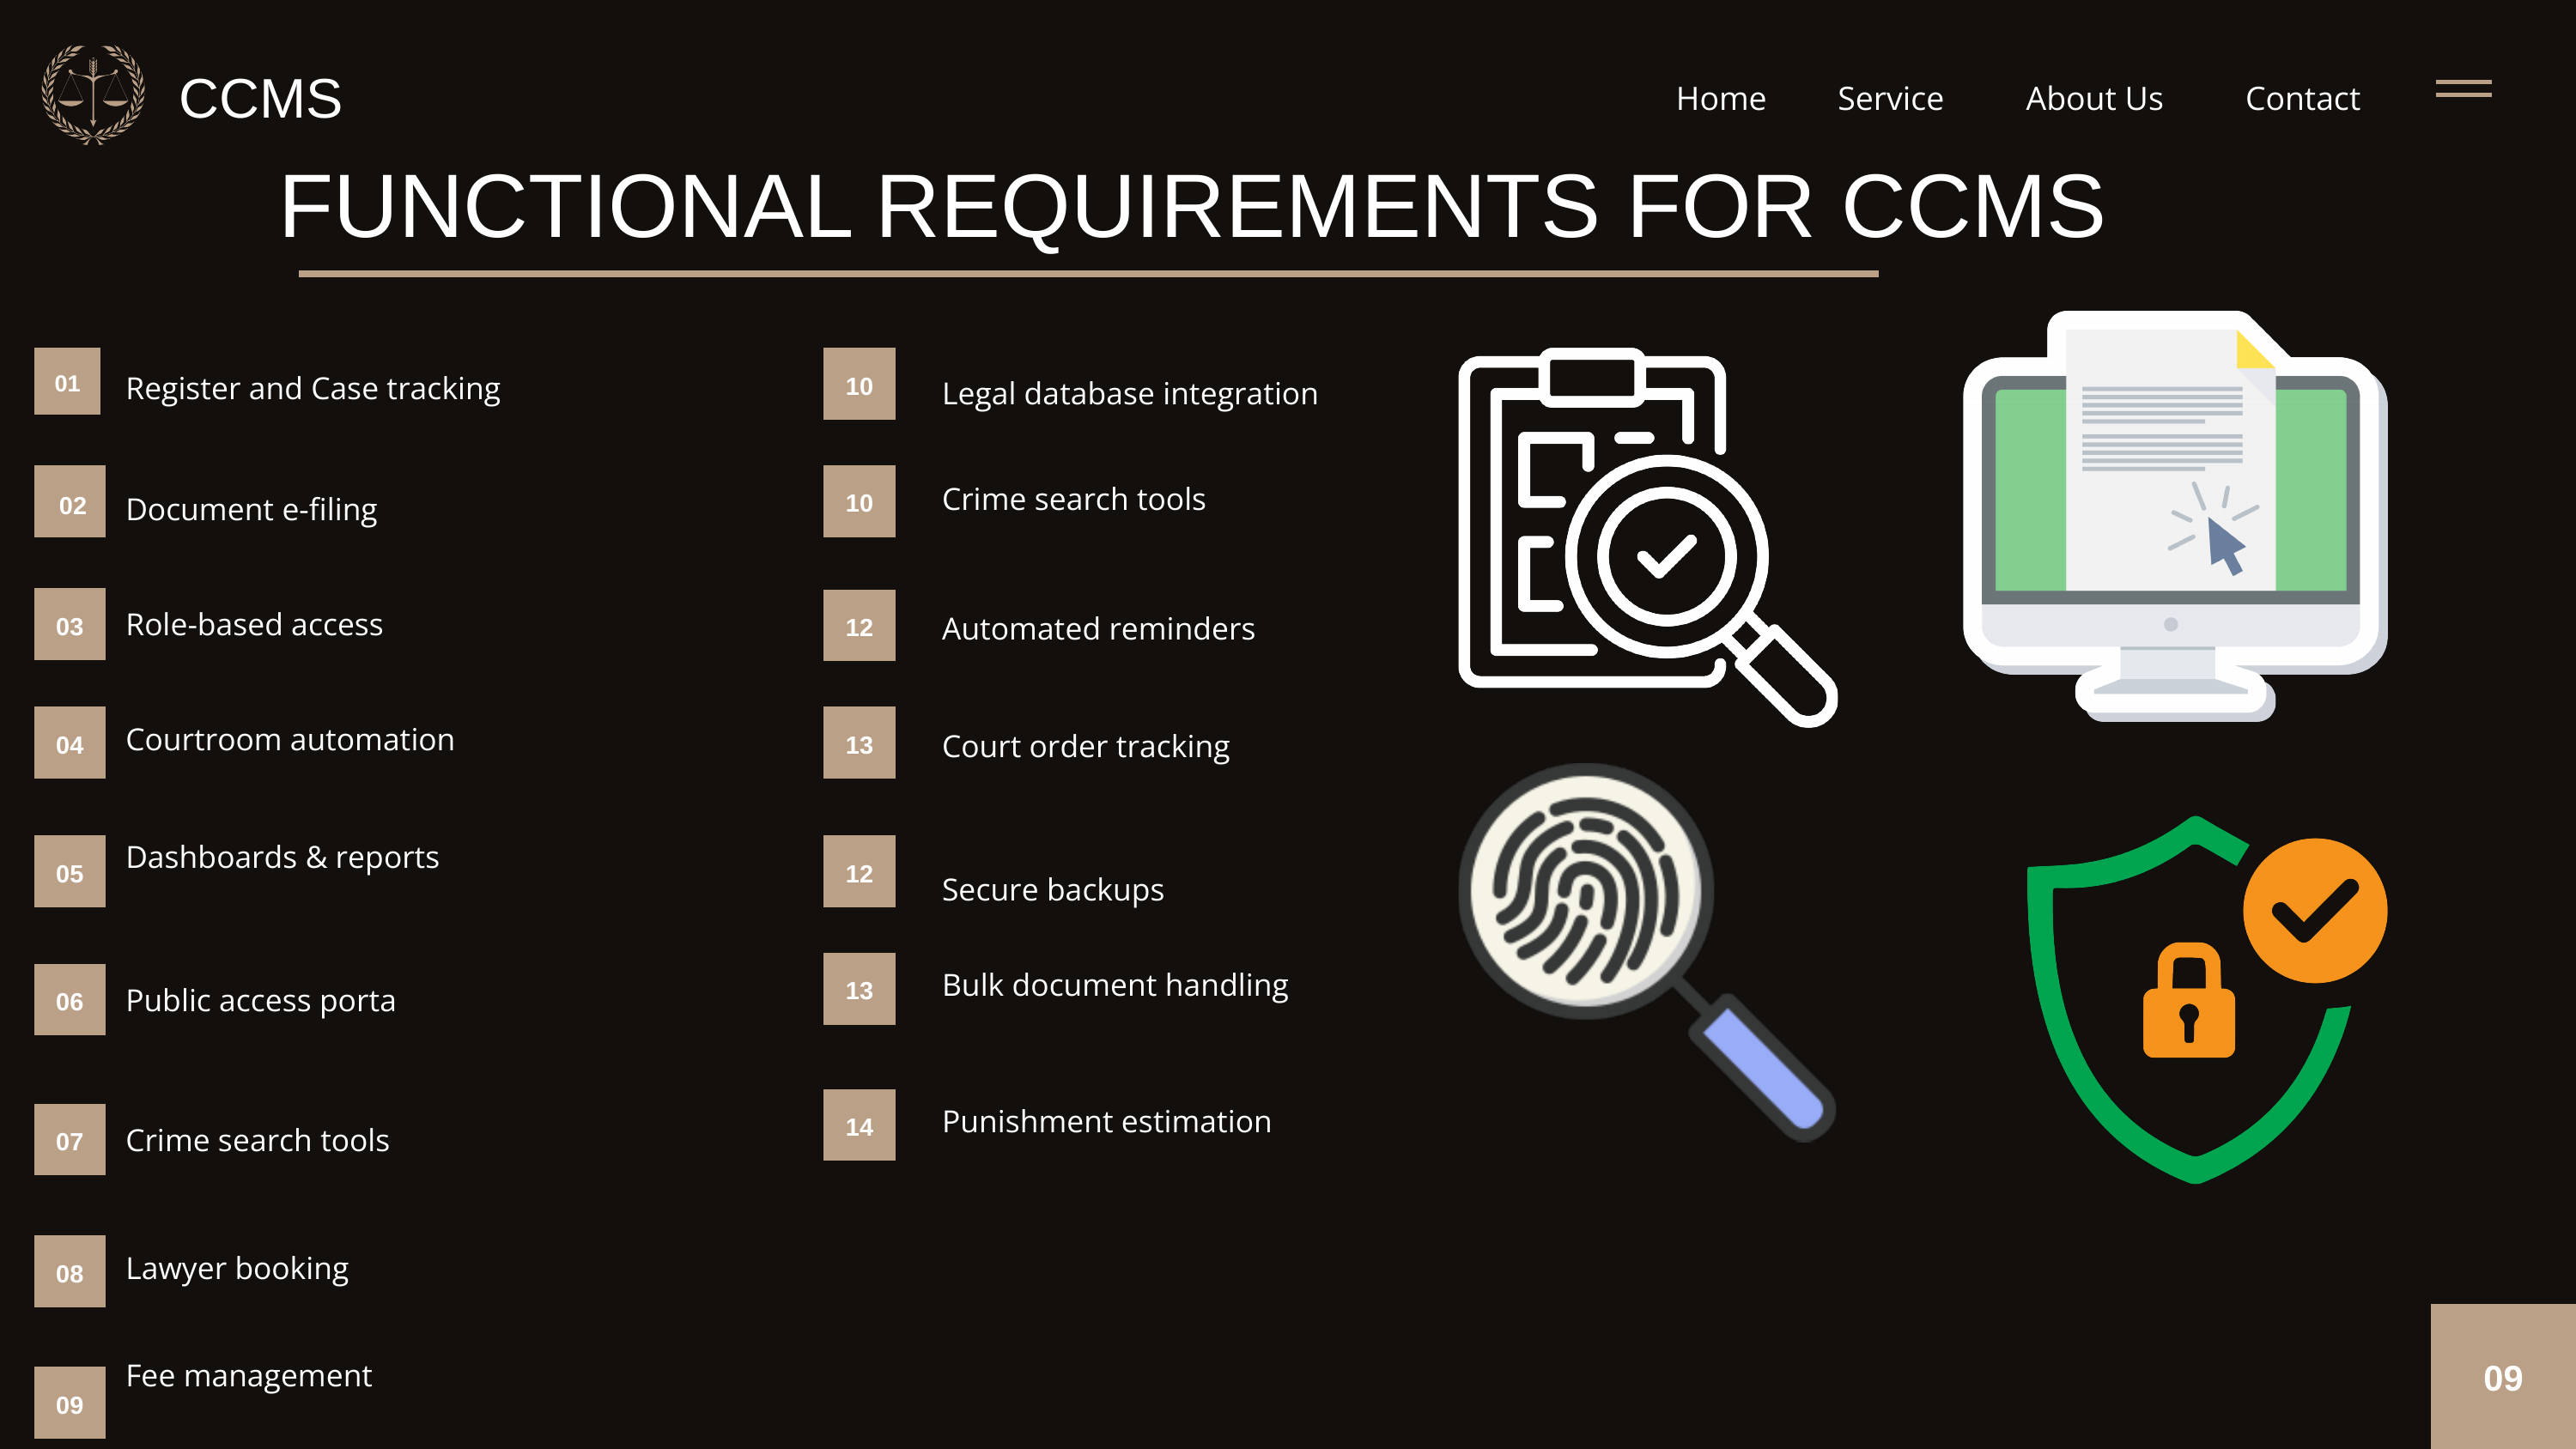

CCMS
Home
Service
About Us
Contact

FUNCTIONAL REQUIREMENTS FOR CCMS

01

Register and Case tracking
10
Legal database integration

Crime search tools
10
02
Document e-filing

Role-based access
Automated reminders
03
12

Courtroom automation
Court order tracking
04
13

Dashboards & reports

05
12
Secure backups

Bulk document handling

13
Public access porta
06

Punishment estimation

14
Crime search tools
07

08
Lawyer booking

09
Fee management

09